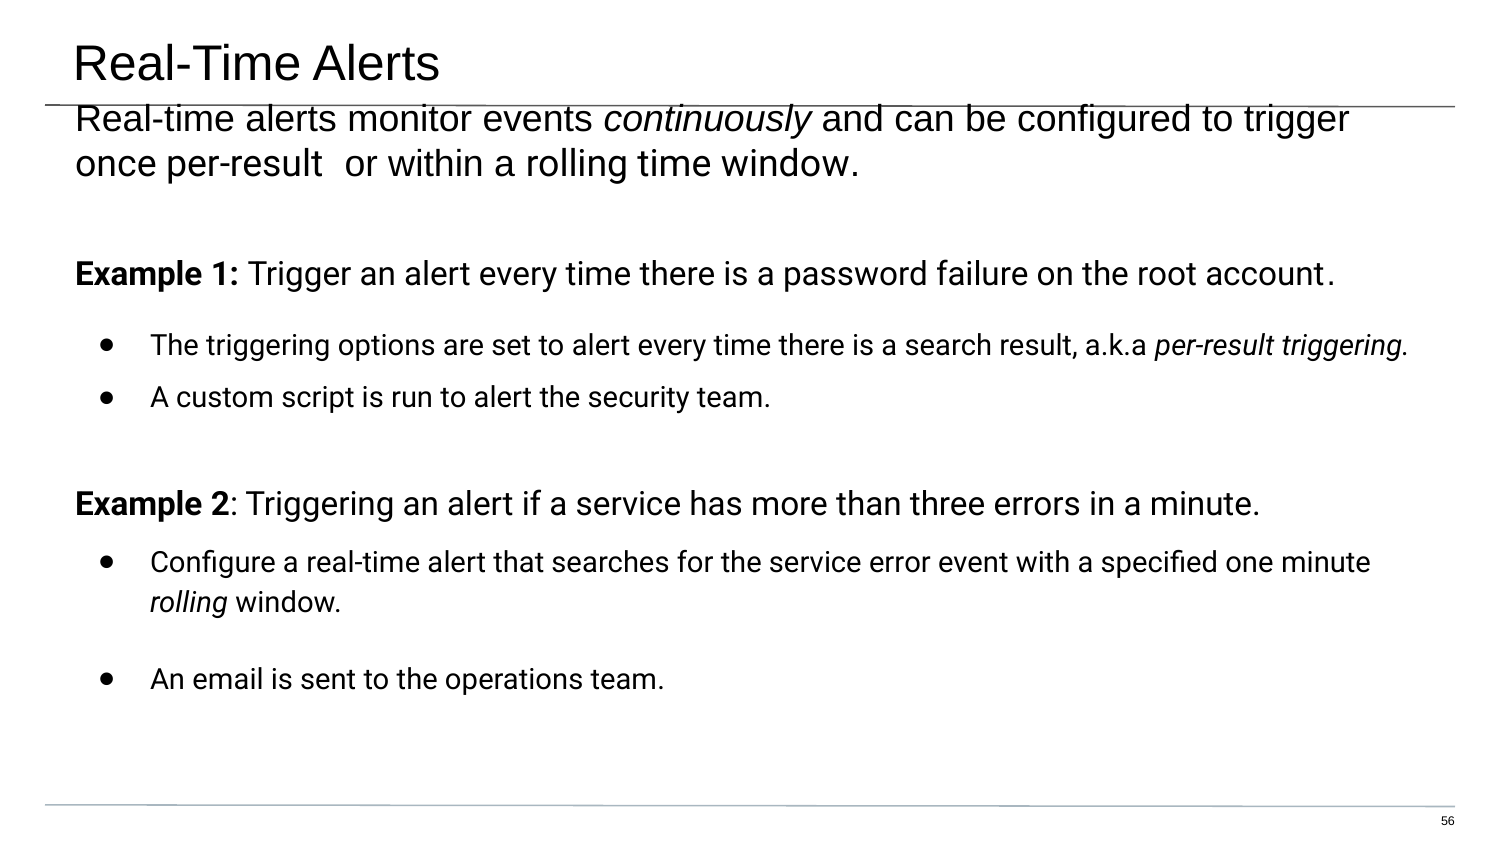

# Real-Time Alerts
Real-time alerts monitor events continuously and can be configured to trigger once per-result  or within a rolling time window.

Example 1: Trigger an alert every time there is a password failure on the root account.
The triggering options are set to alert every time there is a search result, a.k.a per-result triggering.
A custom script is run to alert the security team.

Example 2: Triggering an alert if a service has more than three errors in a minute.
Configure a real-time alert that searches for the service error event with a specified one minute rolling window.
An email is sent to the operations team.

56